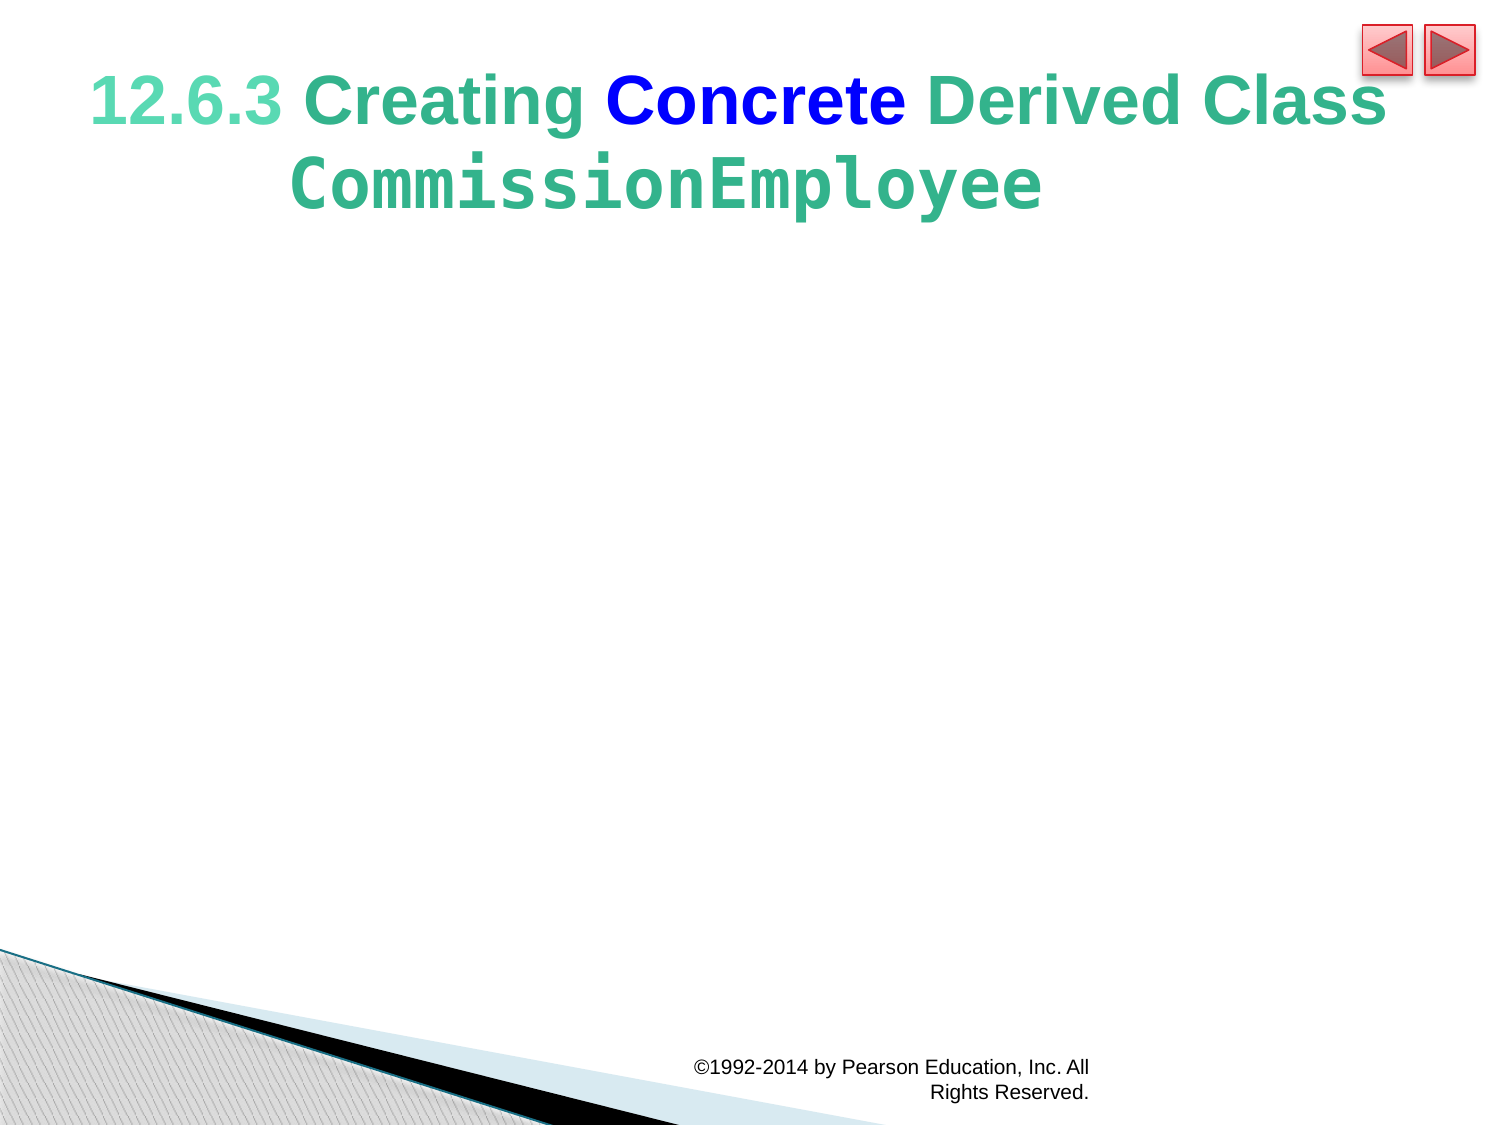

# 12.6.3 Creating Concrete Derived Class CommissionEmployee
©1992-2014 by Pearson Education, Inc. All Rights Reserved.